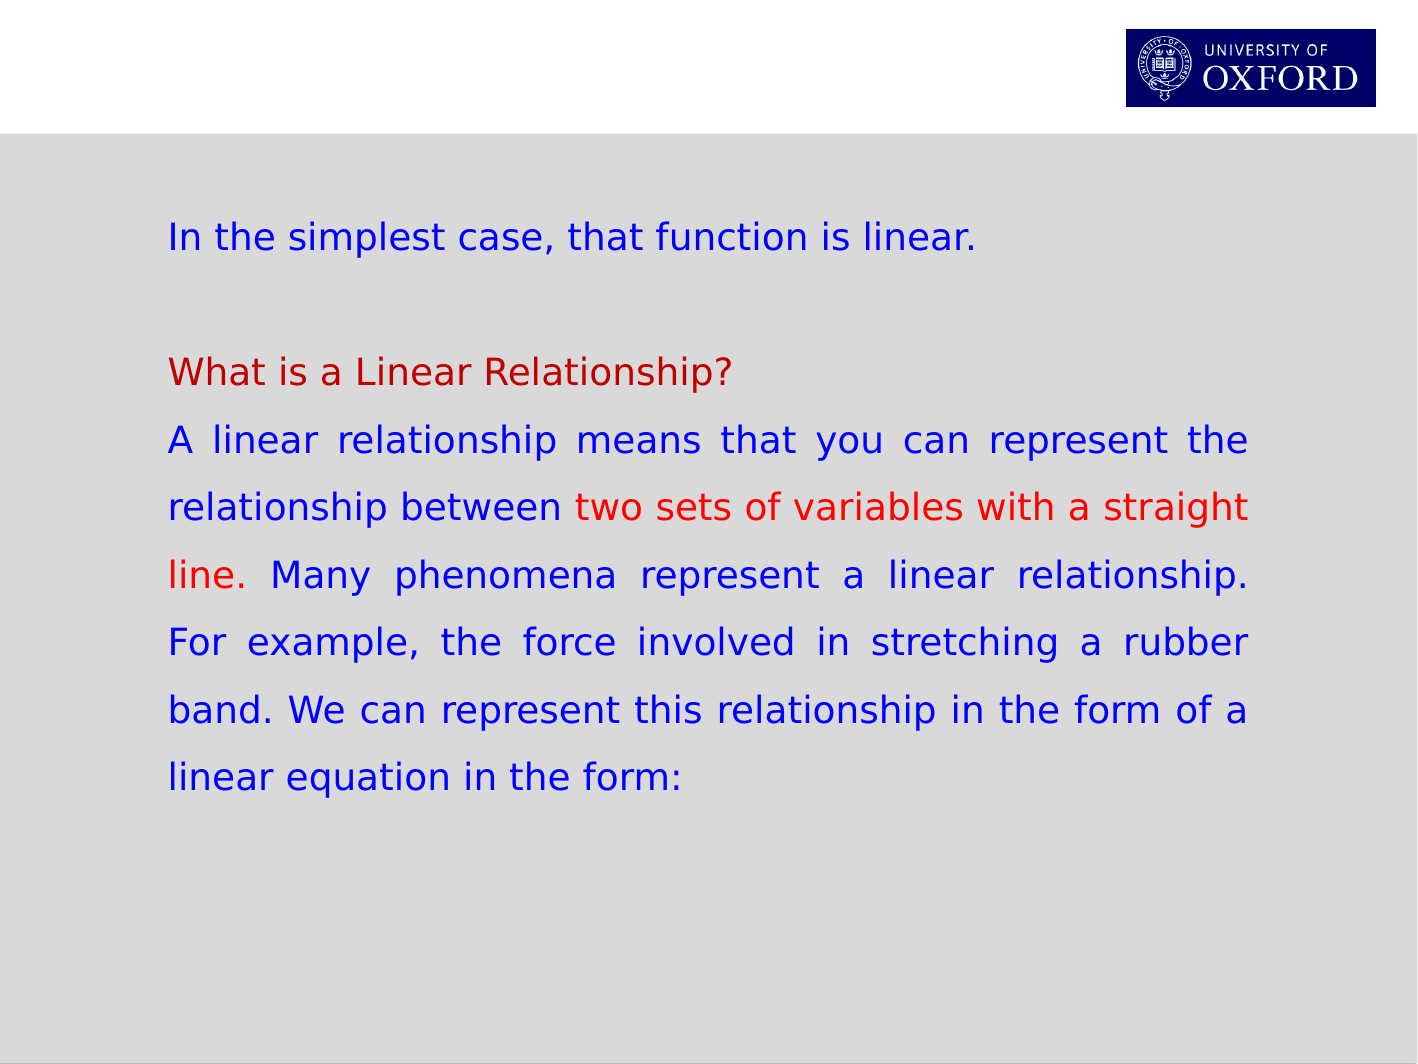

In the simplest case, that function is linear.

What is a Linear Relationship?
A linear relationship means that you can represent the relationship between two sets of variables with a straight line. Many phenomena represent a linear relationship. For example, the force involved in stretching a rubber band. We can represent this relationship in the form of a linear equation in the form: